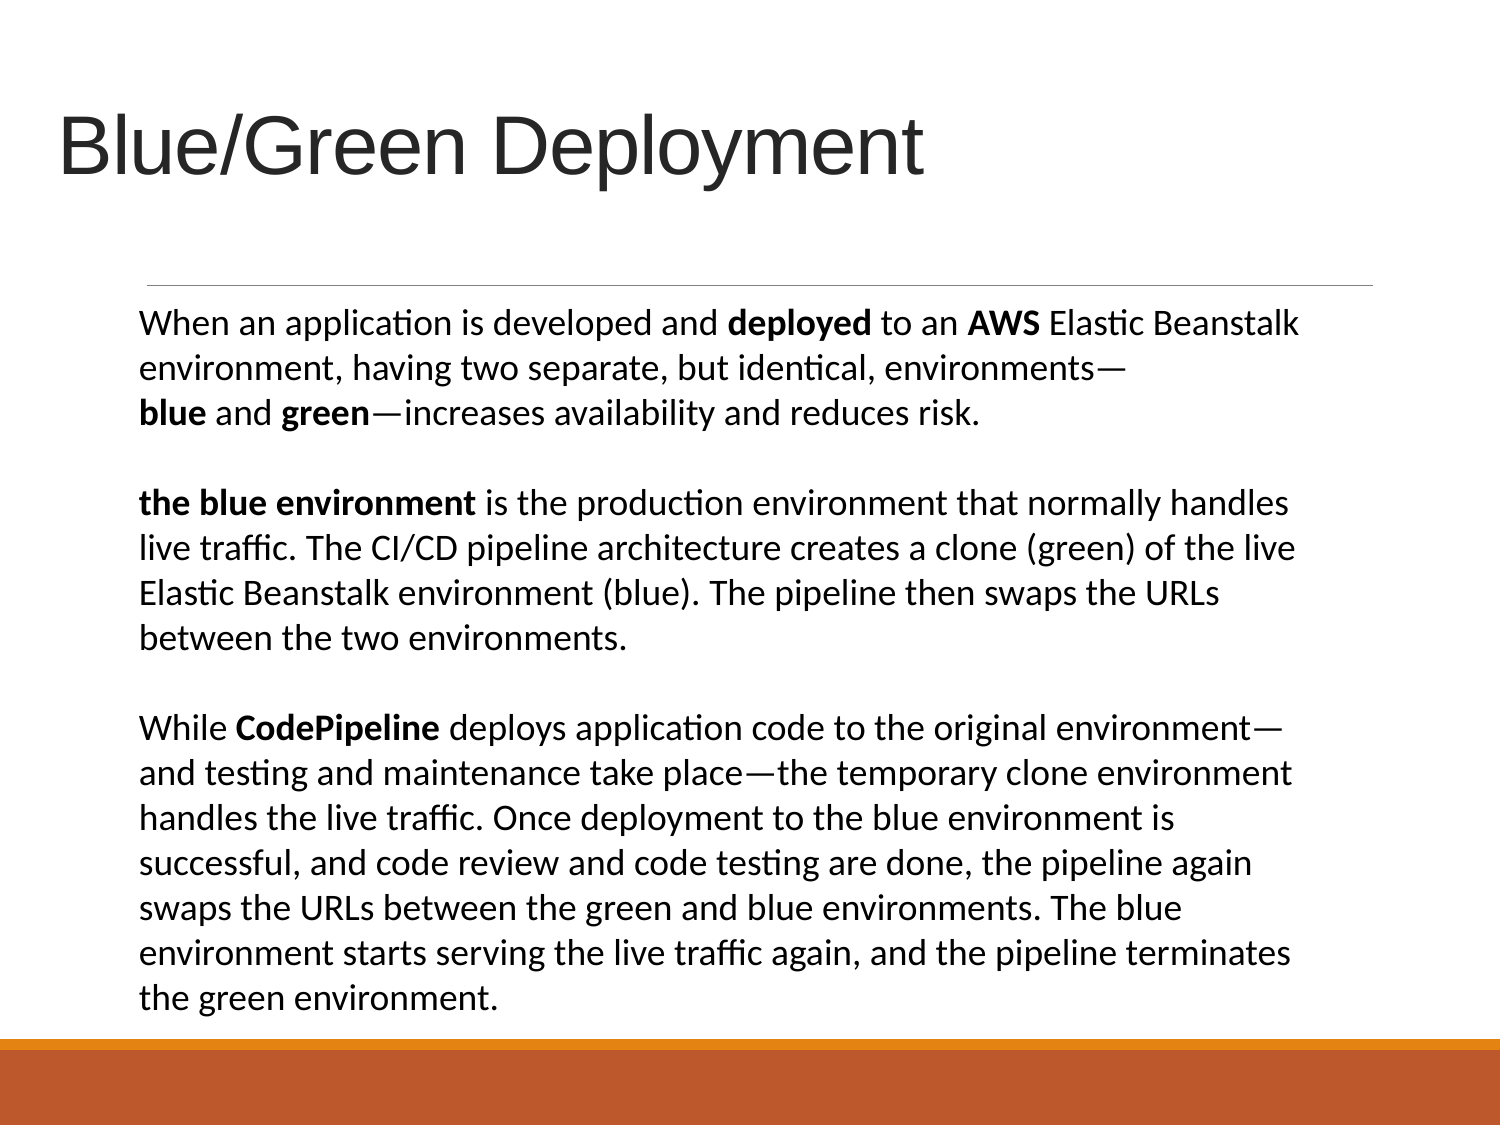

# Blue/Green Deployment
When an application is developed and deployed to an AWS Elastic Beanstalk environment, having two separate, but identical, environments—blue and green—increases availability and reduces risk.

the blue environment is the production environment that normally handles live traffic. The CI/CD pipeline architecture creates a clone (green) of the live Elastic Beanstalk environment (blue). The pipeline then swaps the URLs between the two environments.

While CodePipeline deploys application code to the original environment—and testing and maintenance take place—the temporary clone environment handles the live traffic. Once deployment to the blue environment is successful, and code review and code testing are done, the pipeline again swaps the URLs between the green and blue environments. The blue environment starts serving the live traffic again, and the pipeline terminates the green environment.